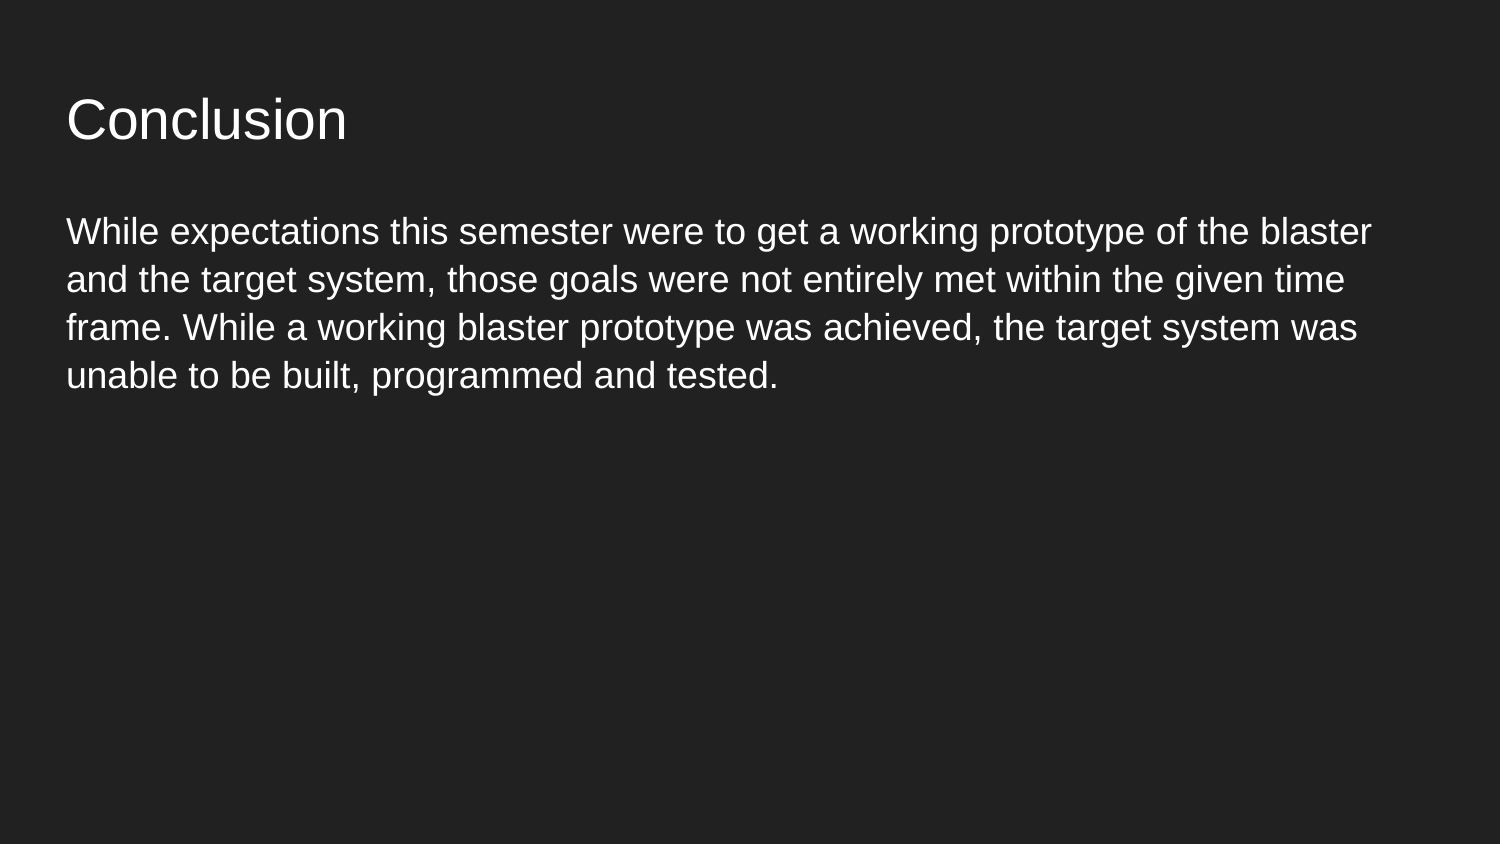

# Conclusion
While expectations this semester were to get a working prototype of the blaster and the target system, those goals were not entirely met within the given time frame. While a working blaster prototype was achieved, the target system was unable to be built, programmed and tested.